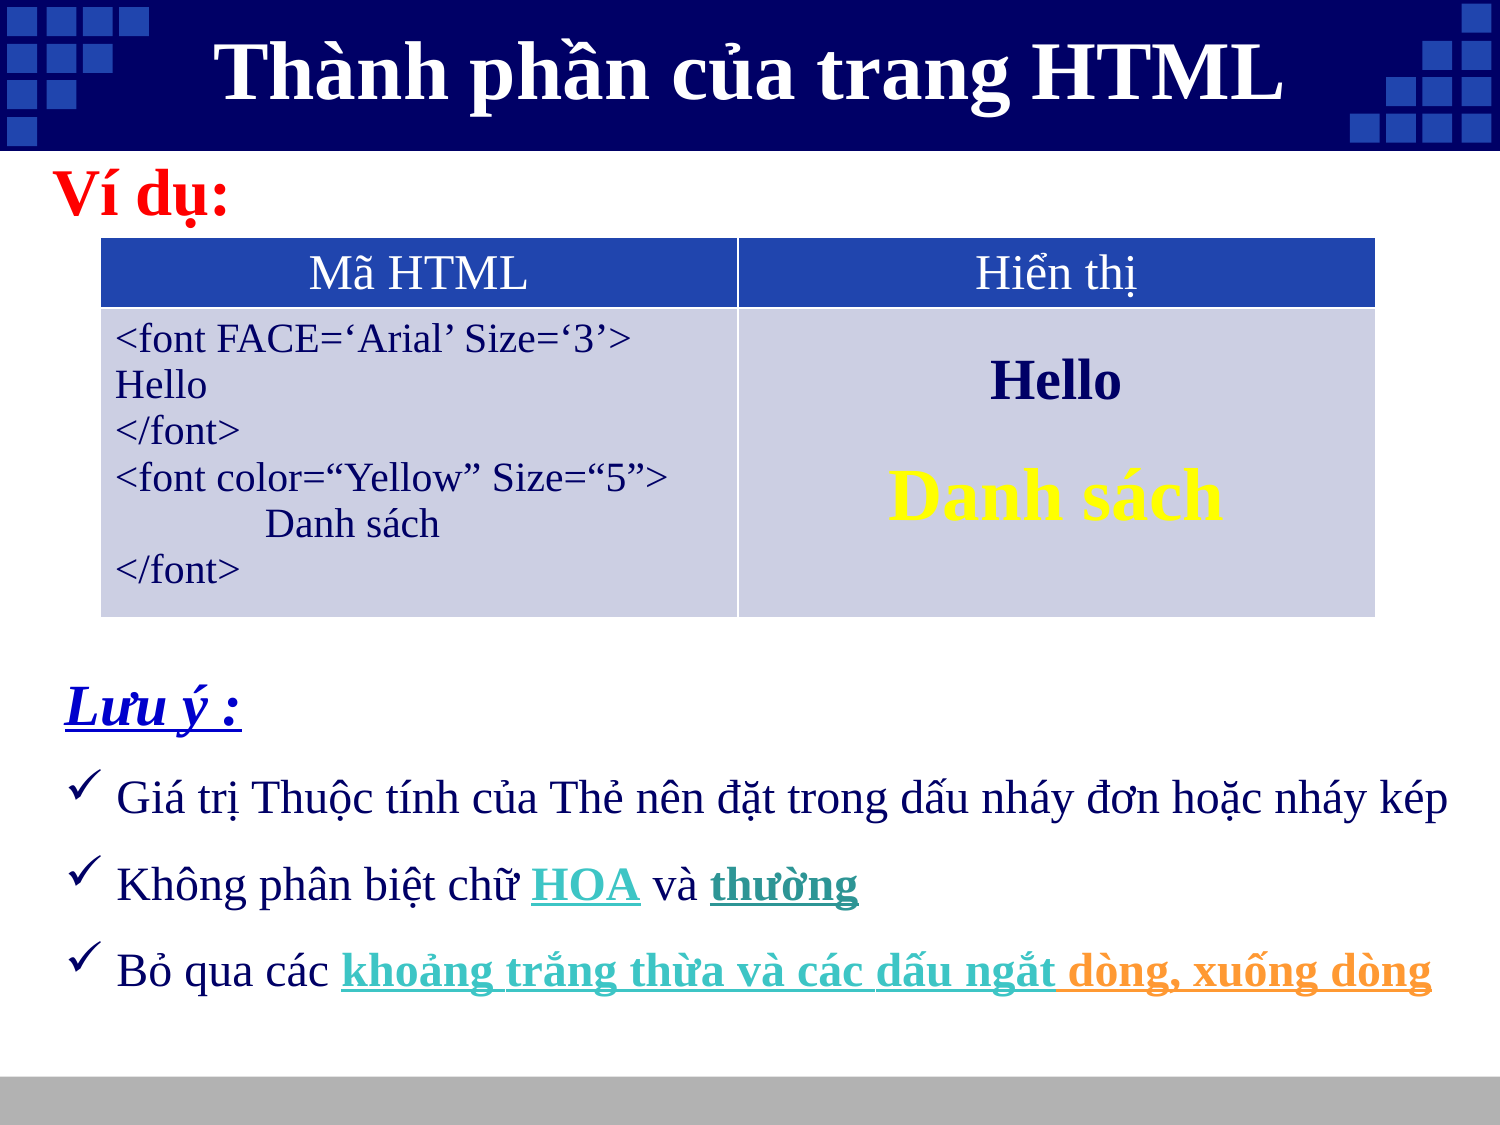

# Thành phần của trang HTML
Ví dụ:
| Mã HTML | Hiển thị |
| --- | --- |
| <font FACE=‘Arial’ Size=‘3’> Hello </font> <font color=“Yellow” Size=“5”> Danh sách </font> | Hello Danh sách |
Lưu ý :
 Giá trị Thuộc tính của Thẻ nên đặt trong dấu nháy đơn hoặc nháy kép
 Không phân biệt chữ HOA và thường
 Bỏ qua các khoảng trắng thừa và các dấu ngắt dòng, xuống dòng